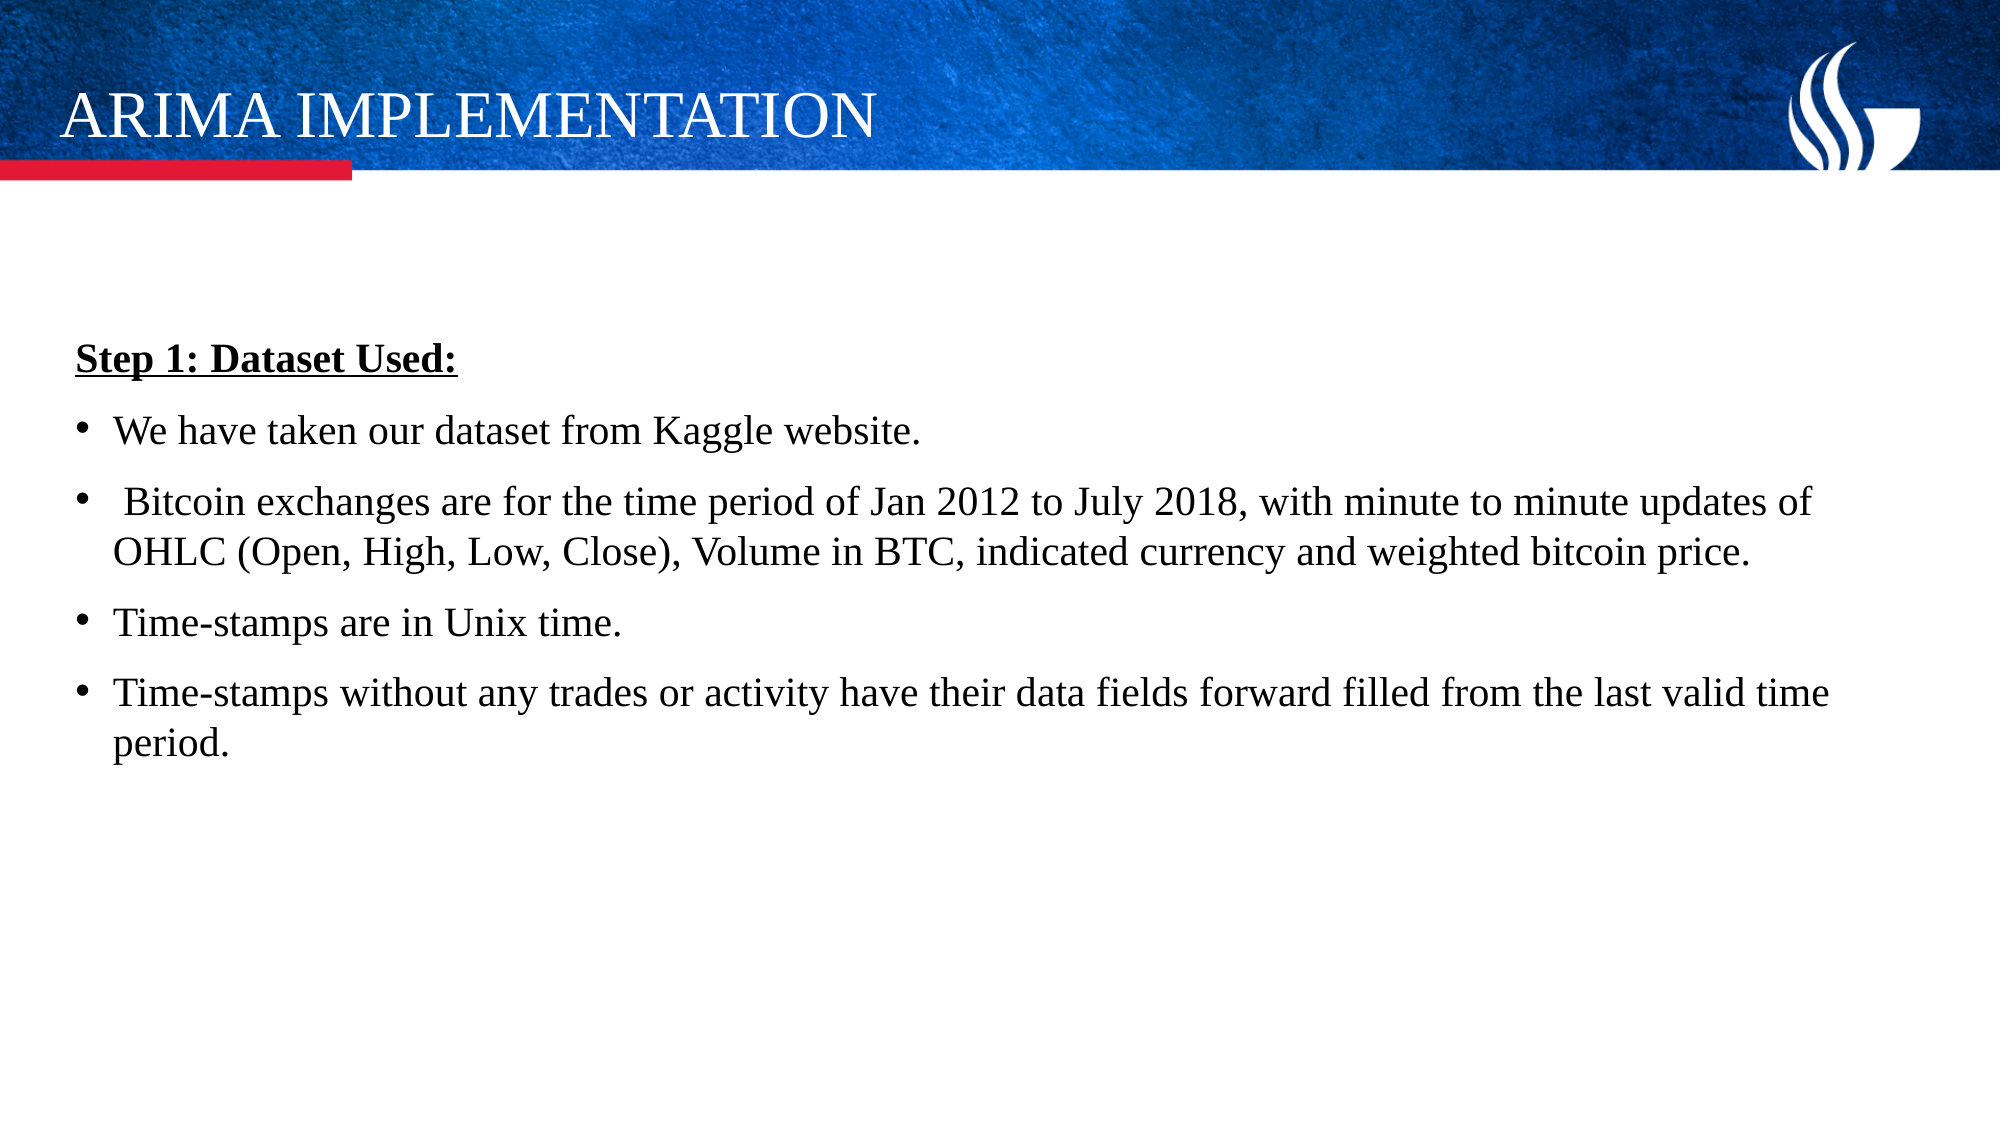

# ARIMA IMPLEMENTATION
Step 1: Dataset Used:
We have taken our dataset from Kaggle website.
 Bitcoin exchanges are for the time period of Jan 2012 to July 2018, with minute to minute updates of OHLC (Open, High, Low, Close), Volume in BTC, indicated currency and weighted bitcoin price.
Time-stamps are in Unix time.
Time-stamps without any trades or activity have their data fields forward filled from the last valid time period.